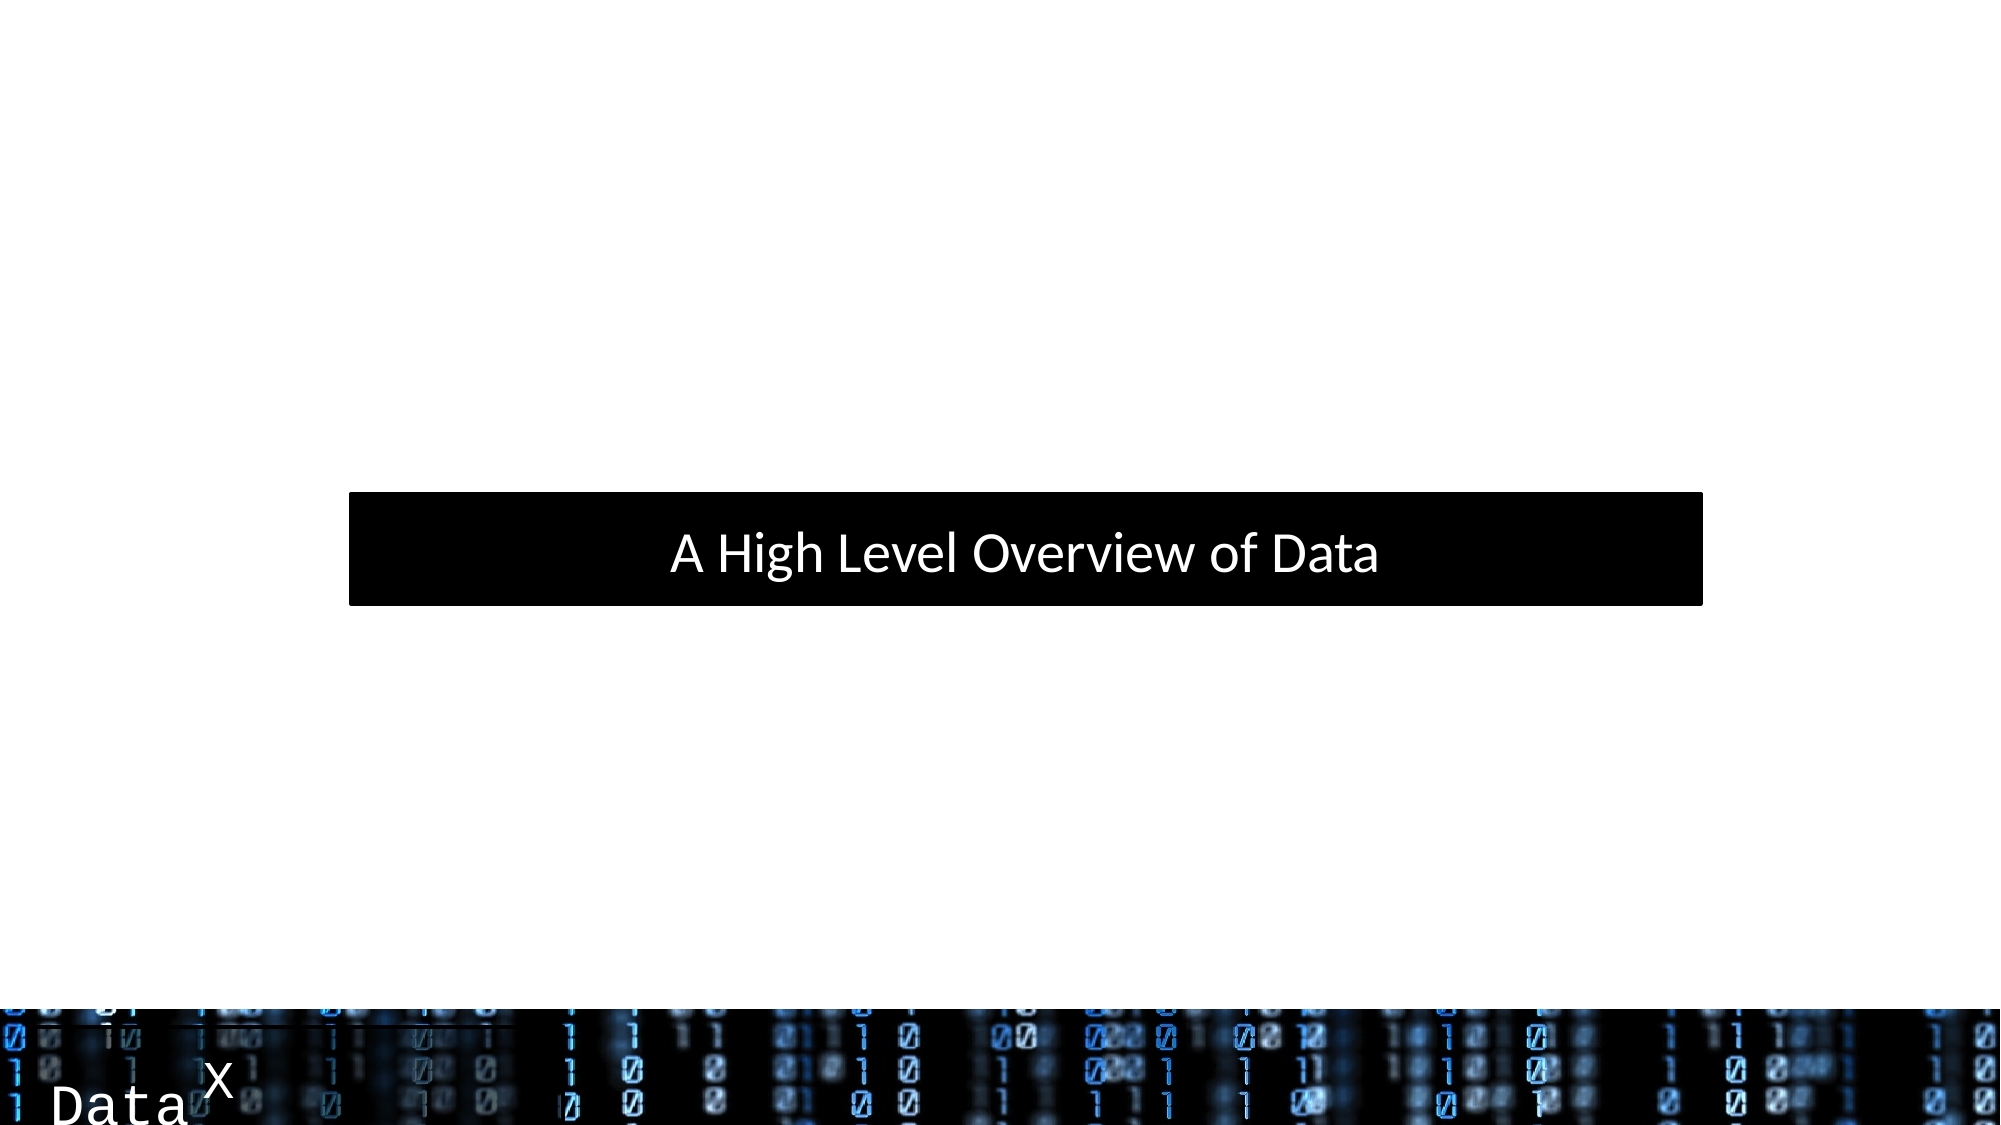

# A High Level Overview of Data